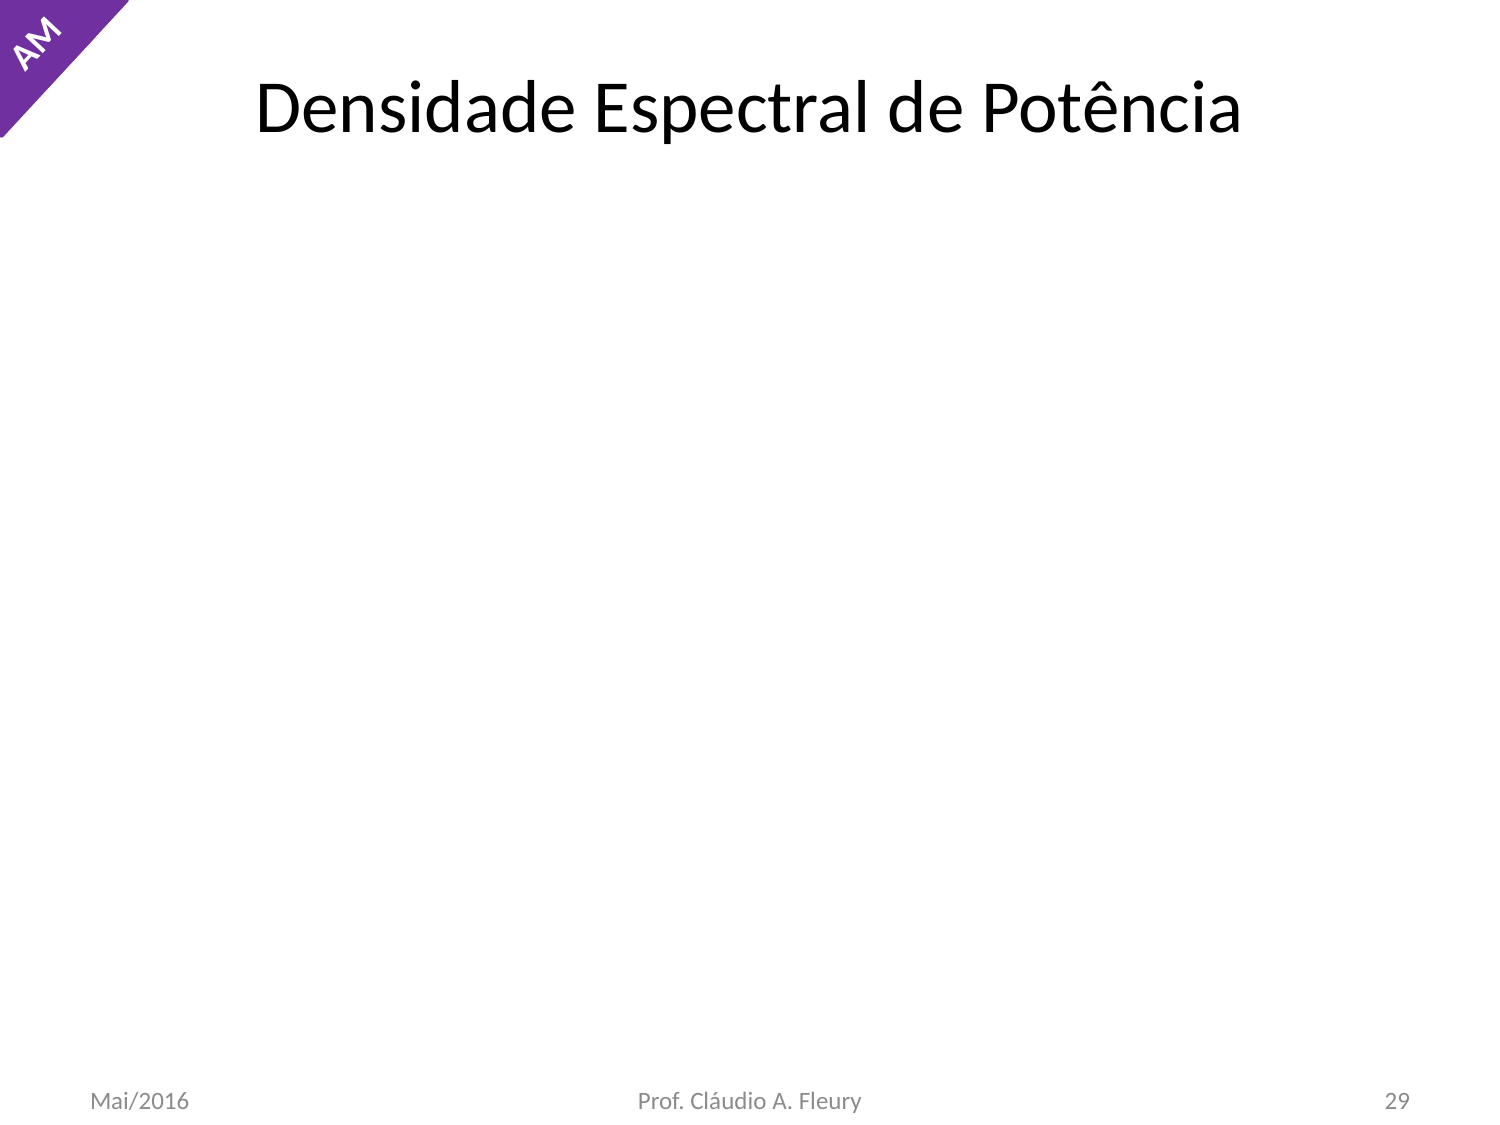

AM
# Densidade Espectral de Potência

Mai/2016
Prof. Cláudio A. Fleury
29